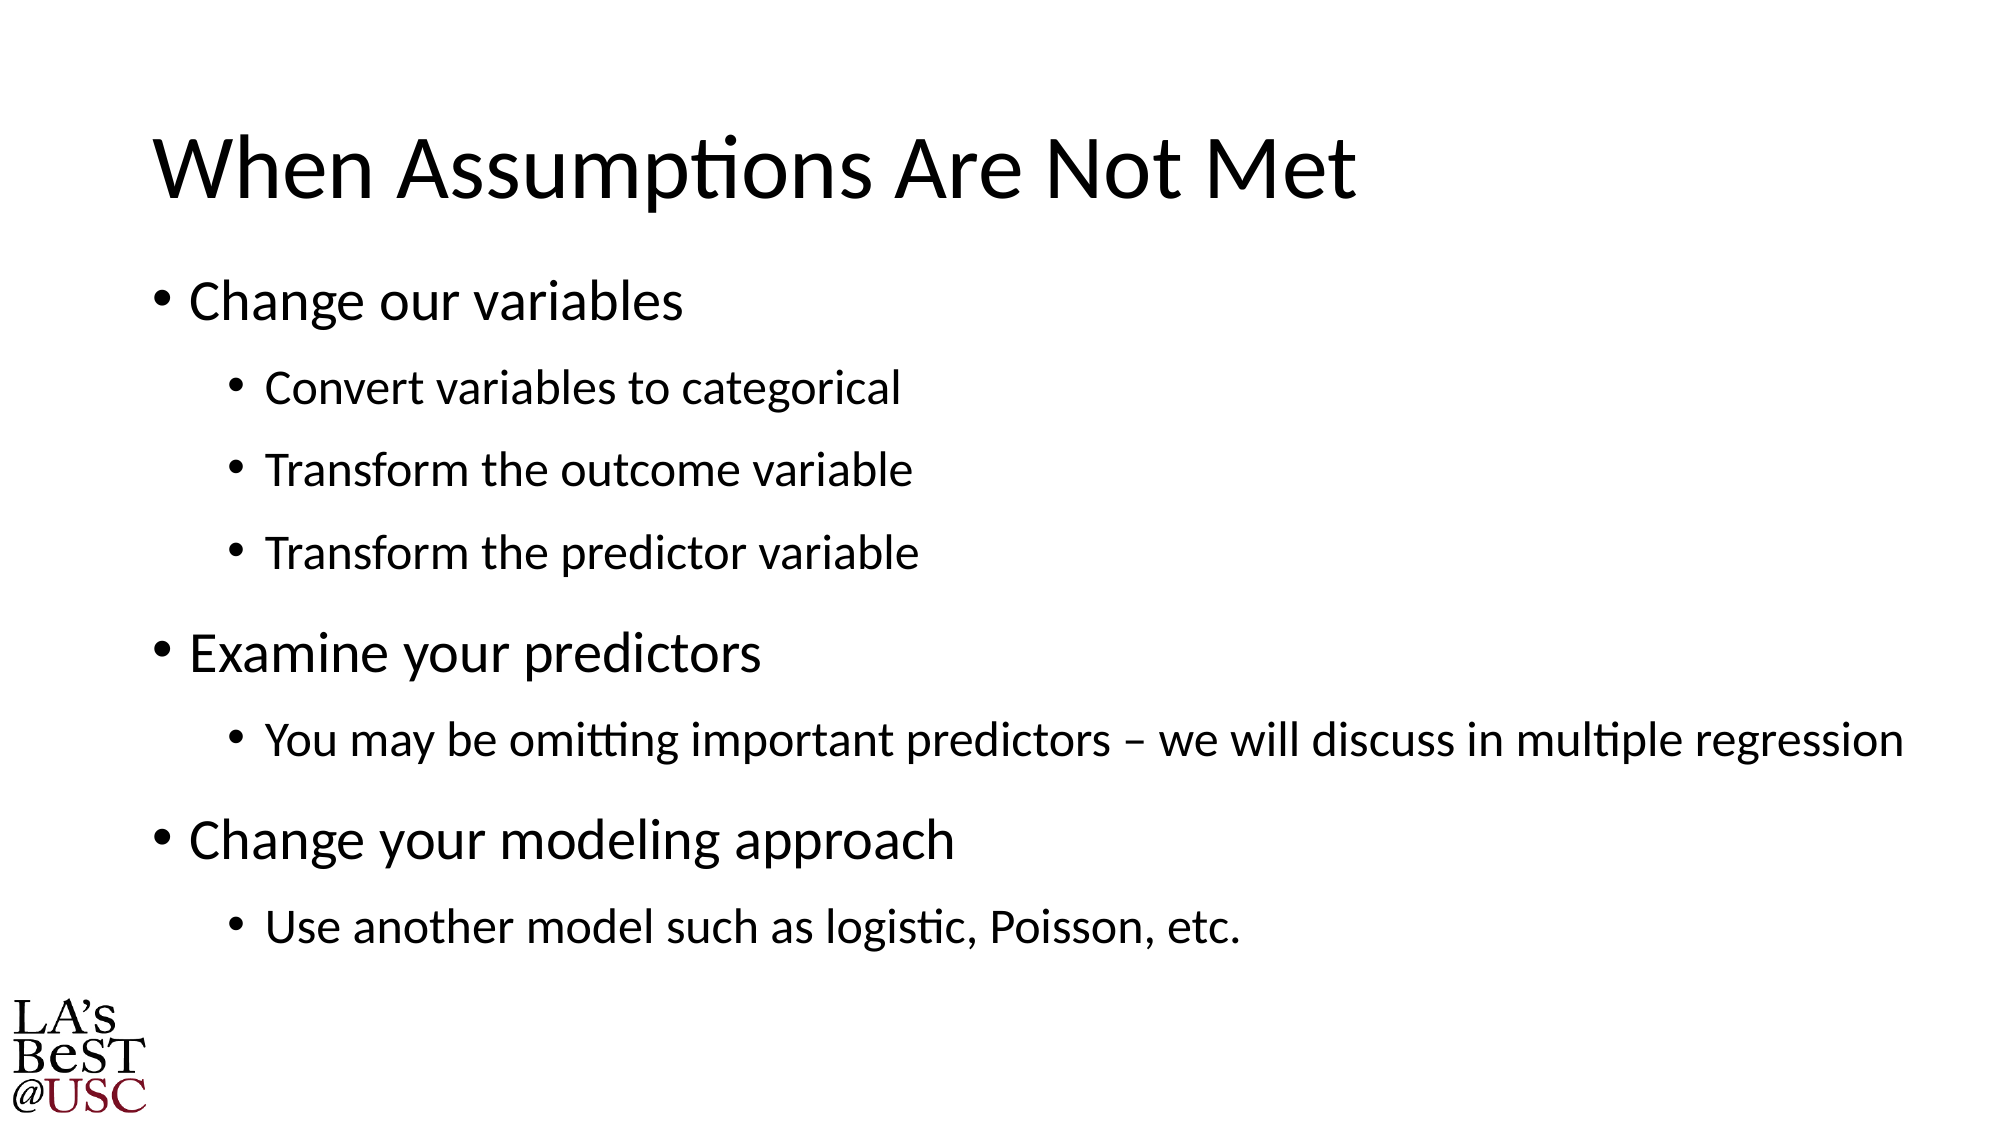

# When Assumptions Are Not Met
Change our variables
Convert variables to categorical
Transform the outcome variable
Transform the predictor variable
Examine your predictors
You may be omitting important predictors – we will discuss in multiple regression
Change your modeling approach
Use another model such as logistic, Poisson, etc.